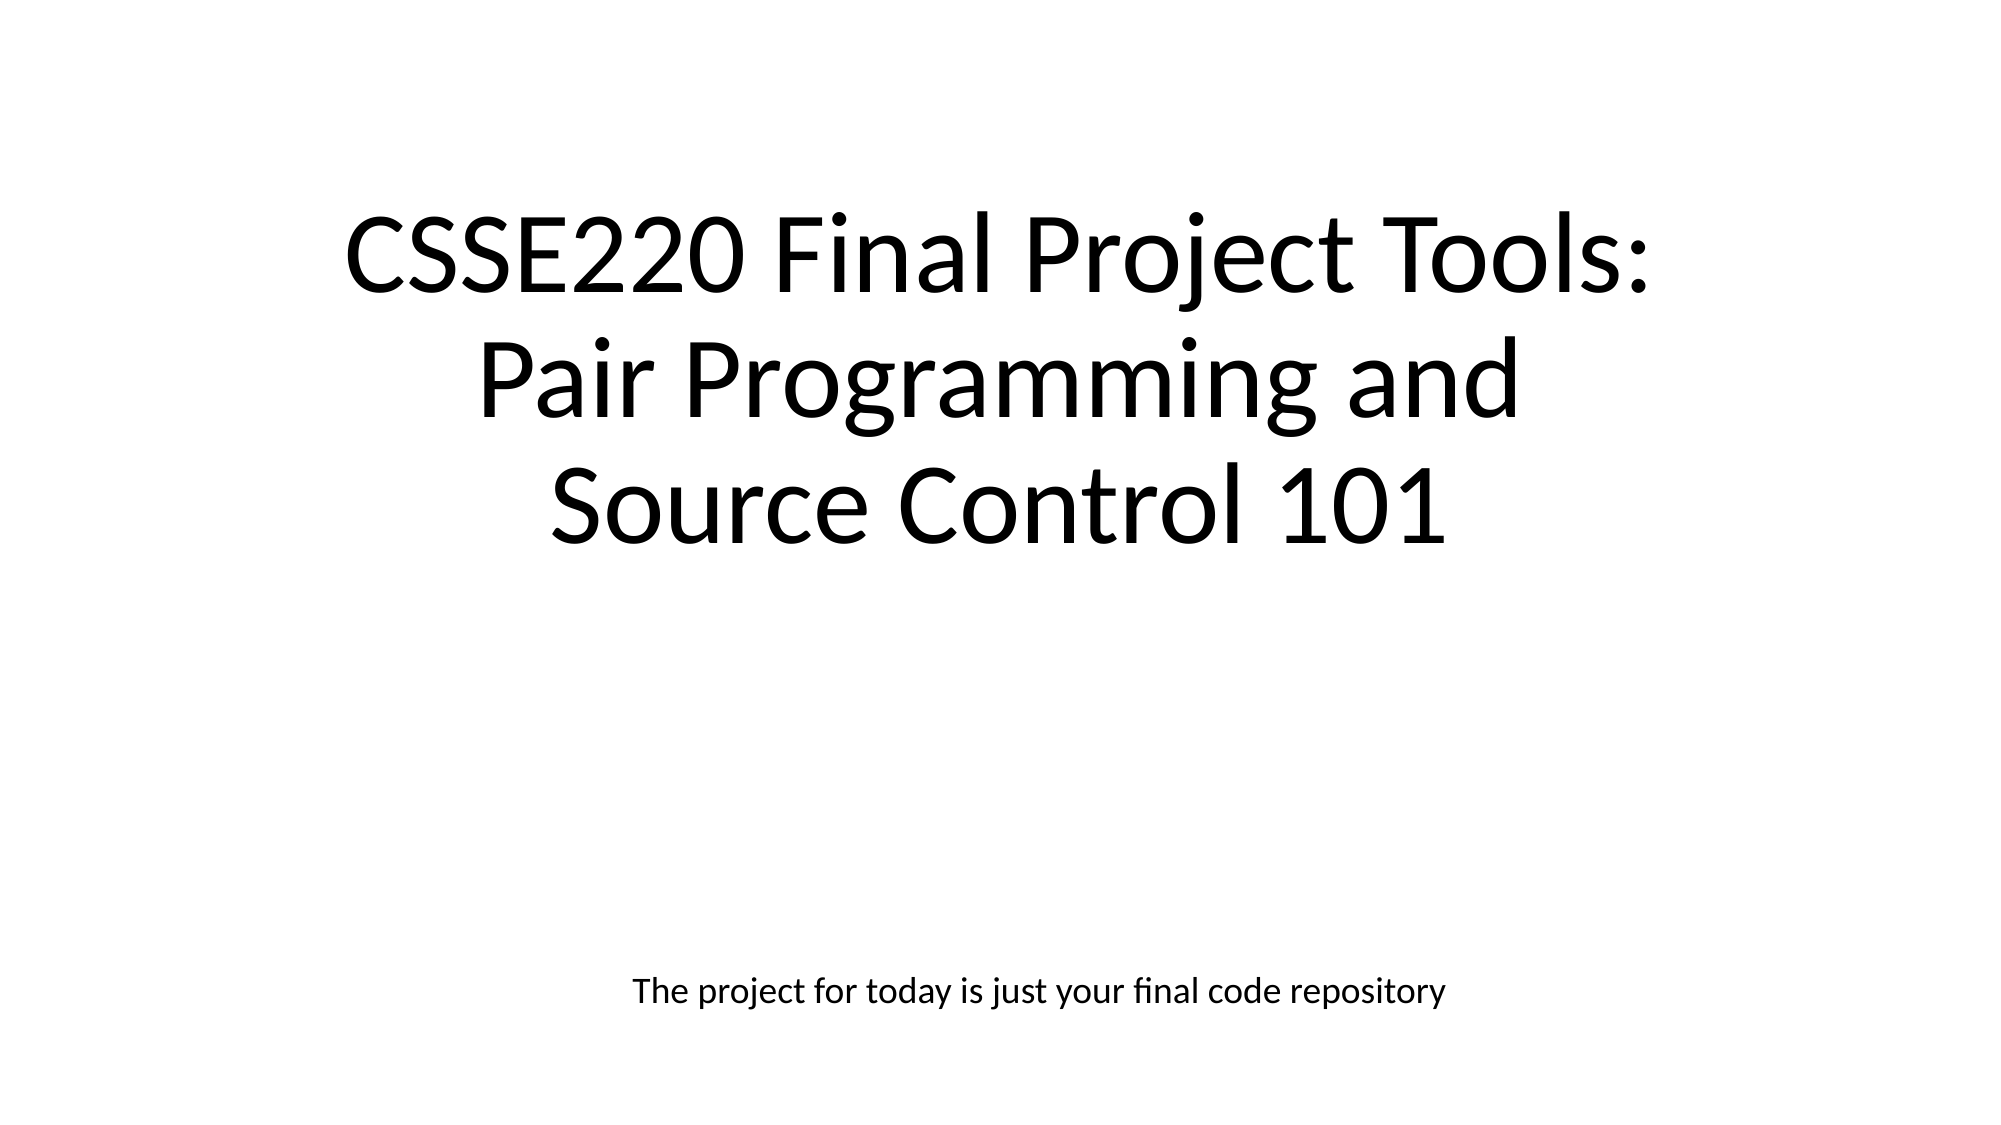

# CSSE220 Final Project Tools: Pair Programming and Source Control 101
The project for today is just your final code repository